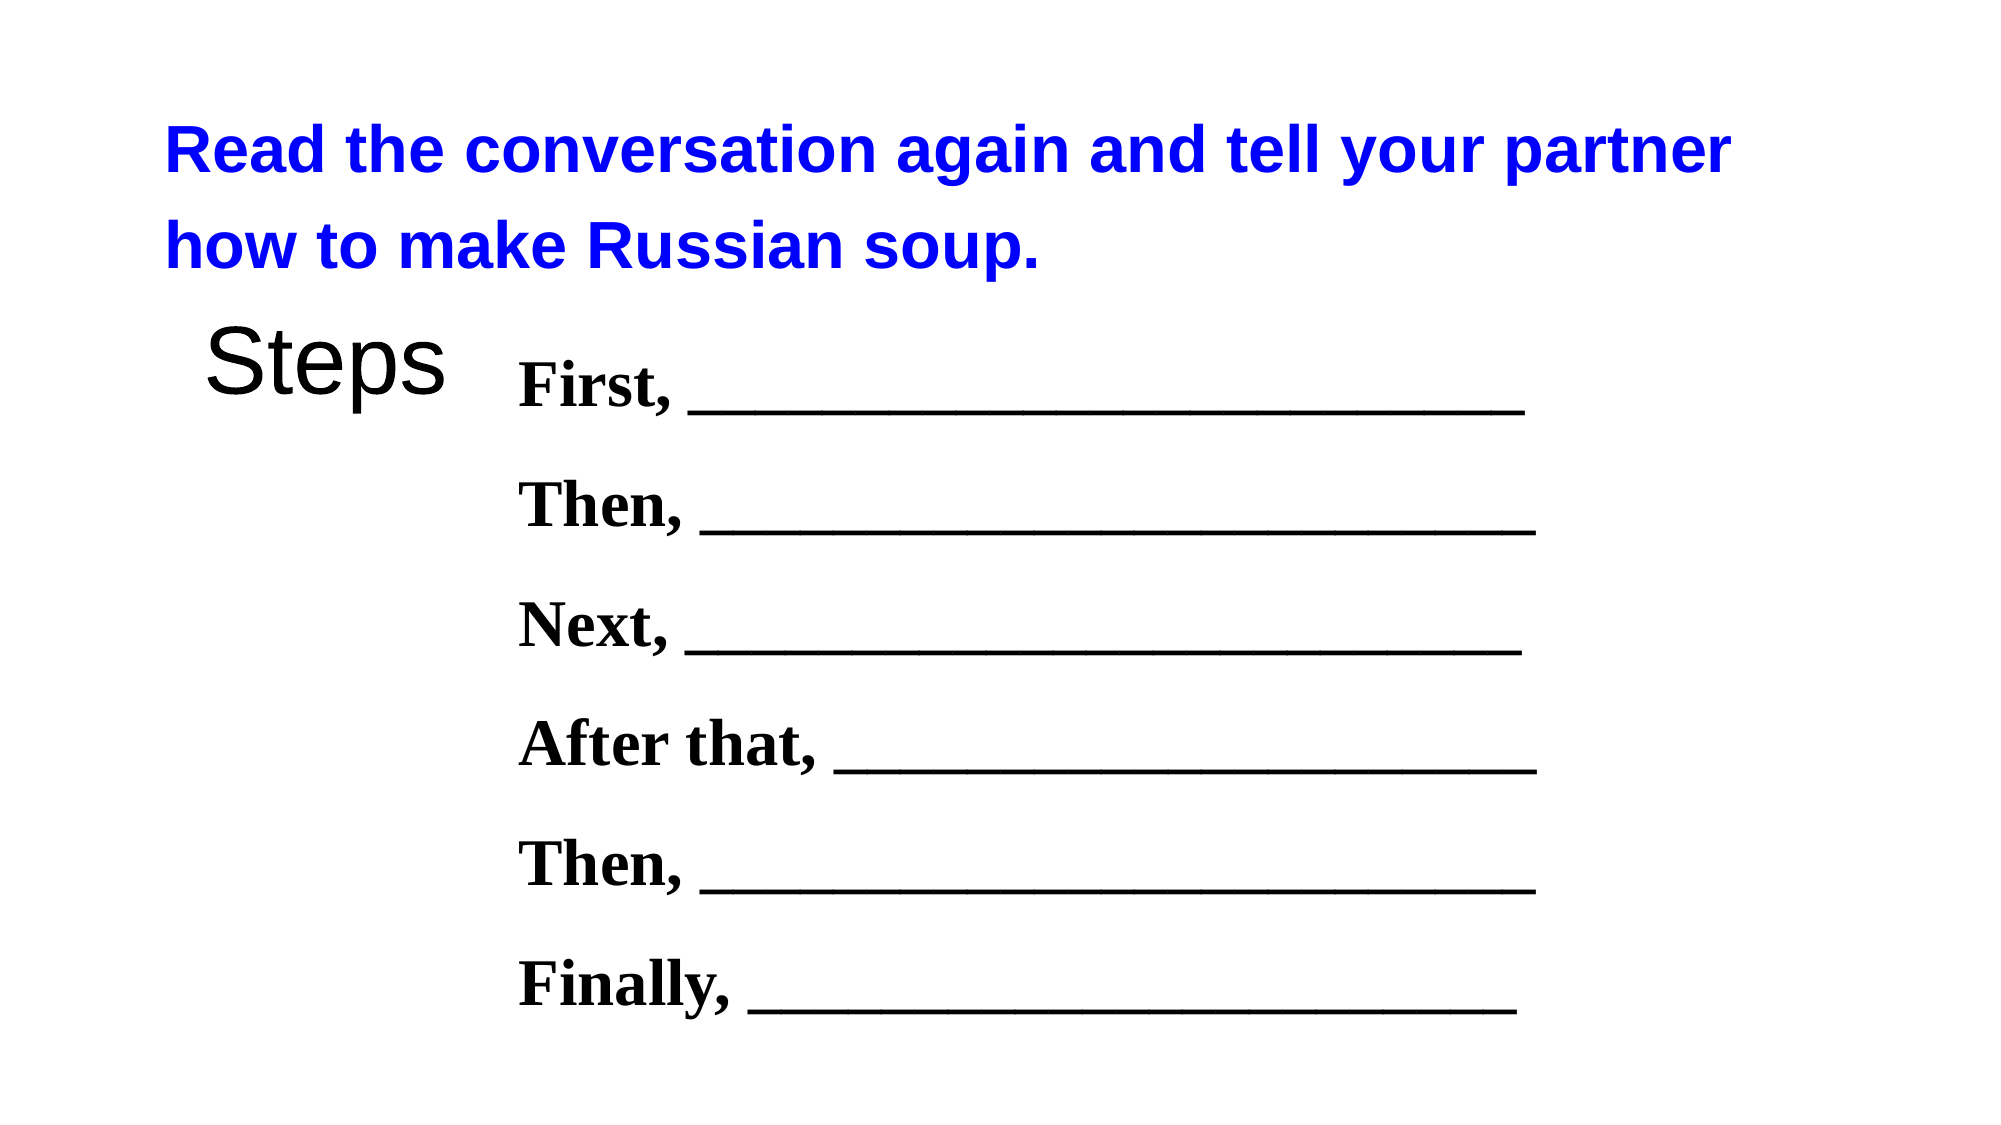

Read the conversation again and tell your partner how to make Russian soup.
First, _________________________
Then, _________________________
Next, _________________________
After that, _____________________
Then, _________________________
Finally, _______________________
Steps